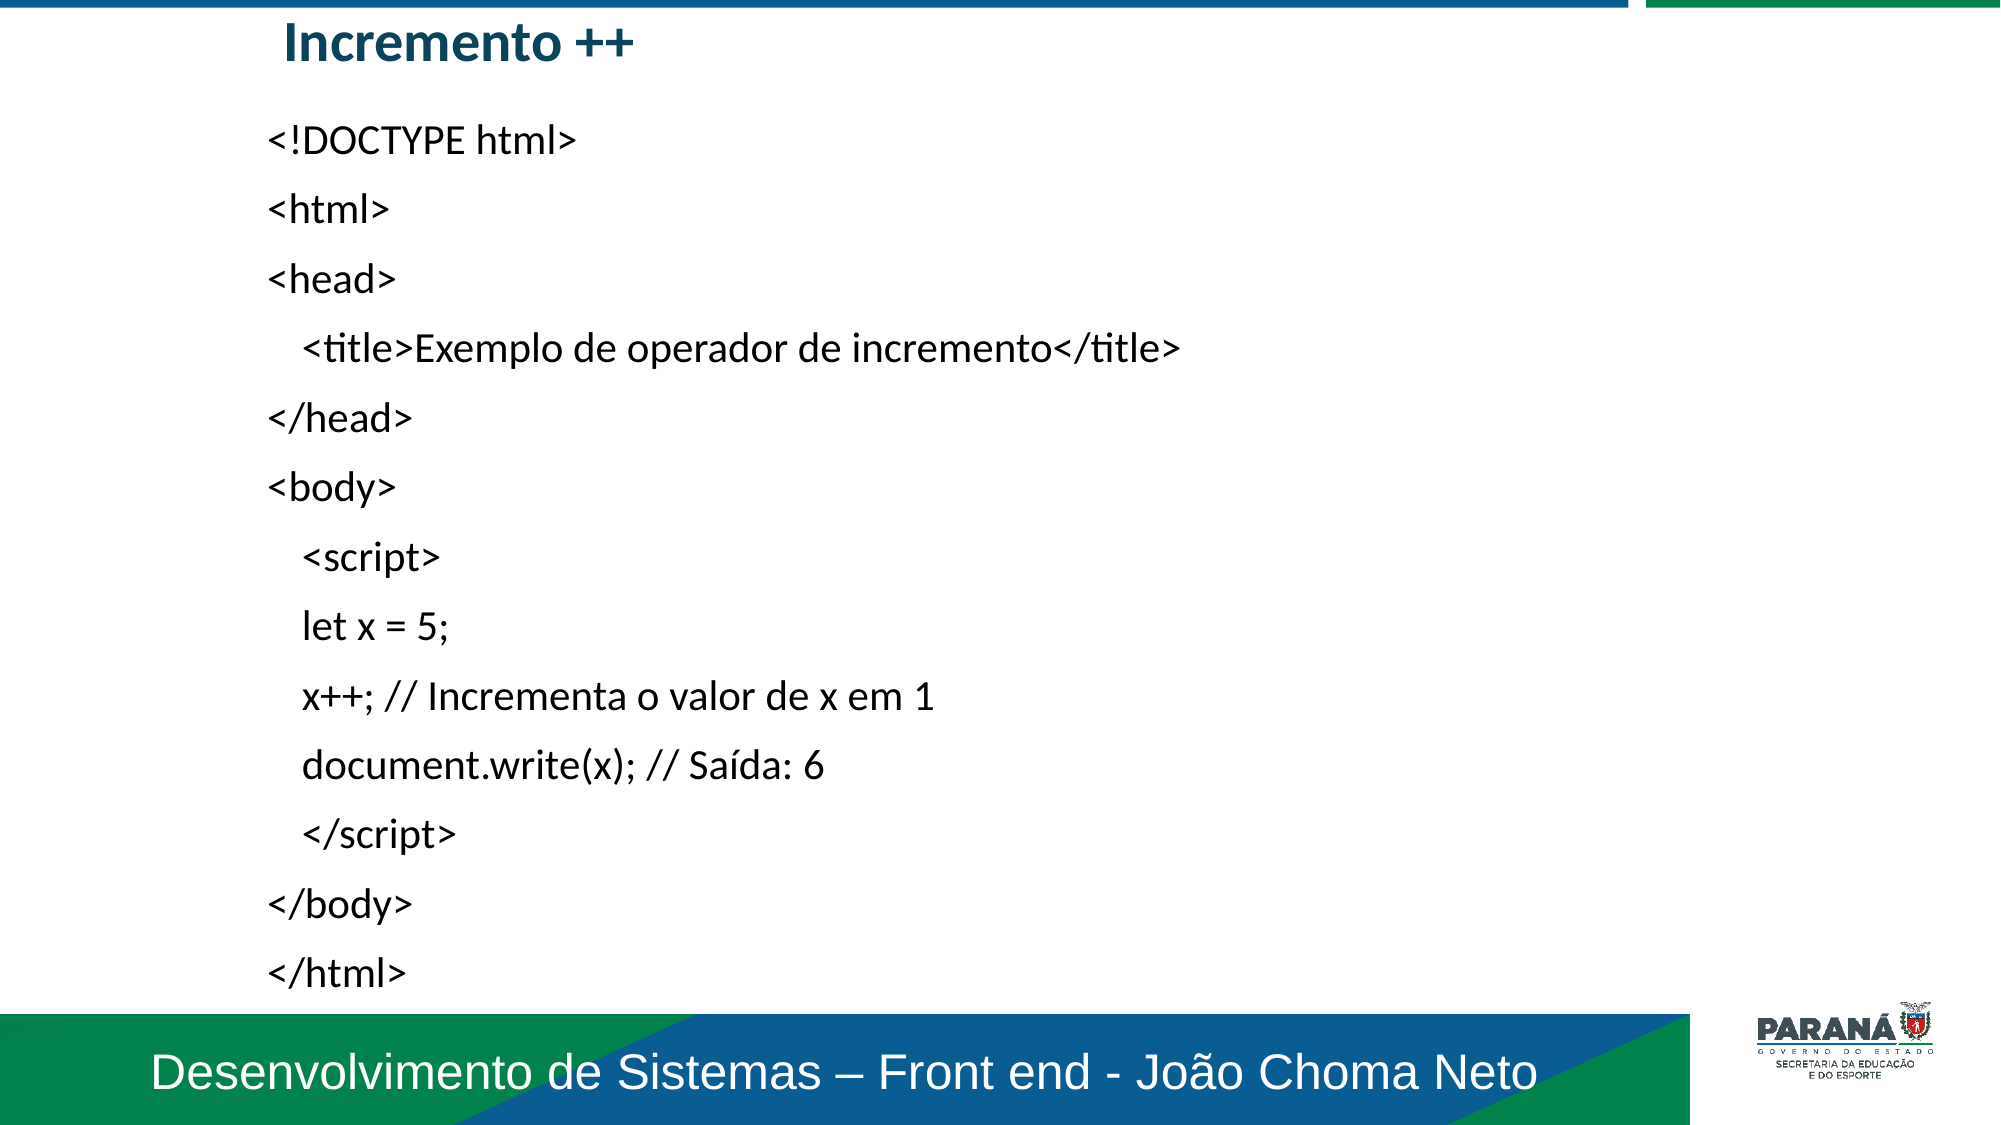

Incremento ++
<!DOCTYPE html>
<html>
<head>
	<title>Exemplo de operador de incremento</title>
</head>
<body>
	<script>
		let x = 5;
		x++; // Incrementa o valor de x em 1
		document.write(x); // Saída: 6
	</script>
</body>
</html>